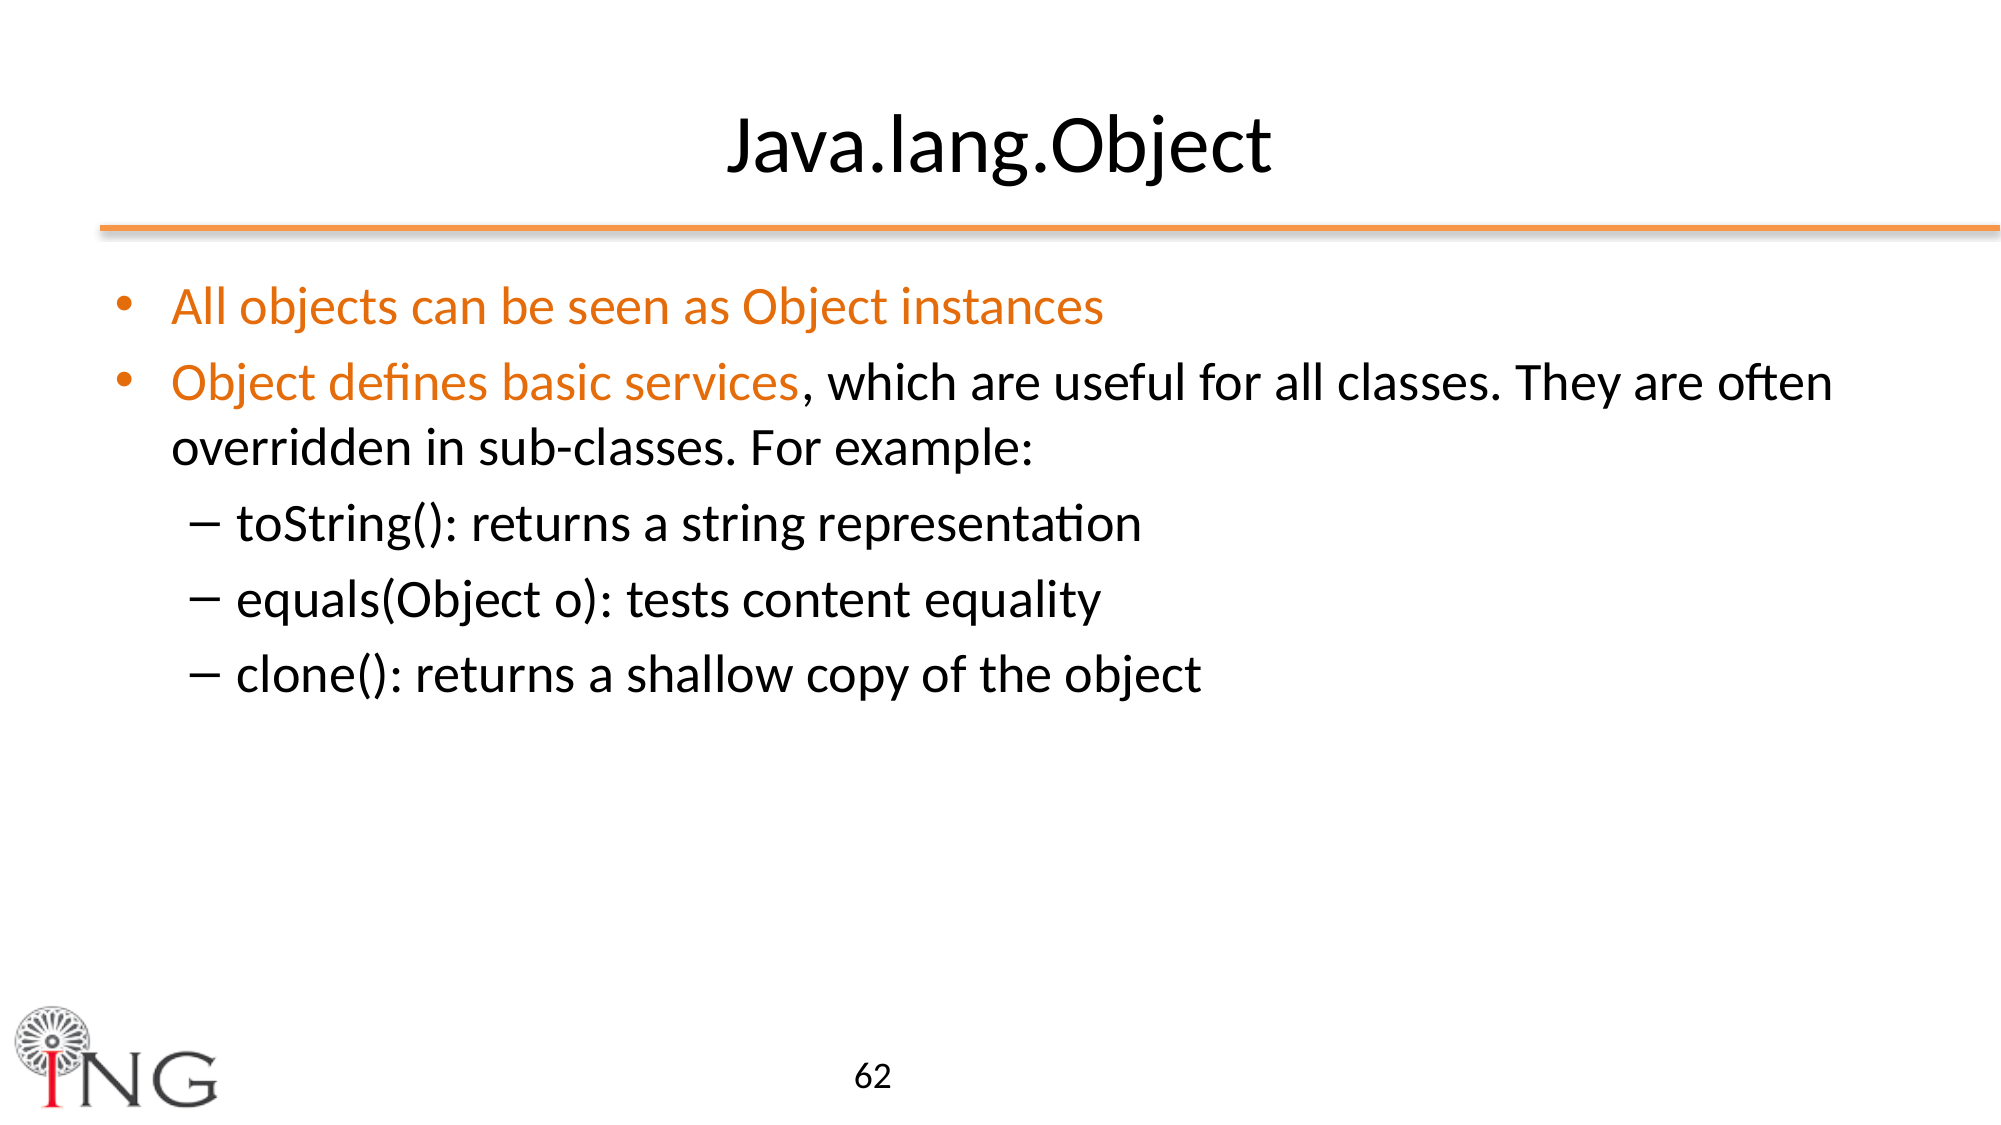

# Java.lang.Object
All objects can be seen as Object instances
Object defines basic services, which are useful for all classes. They are often overridden in sub-classes. For example:
toString(): returns a string representation
equals(Object o): tests content equality
clone(): returns a shallow copy of the object

62